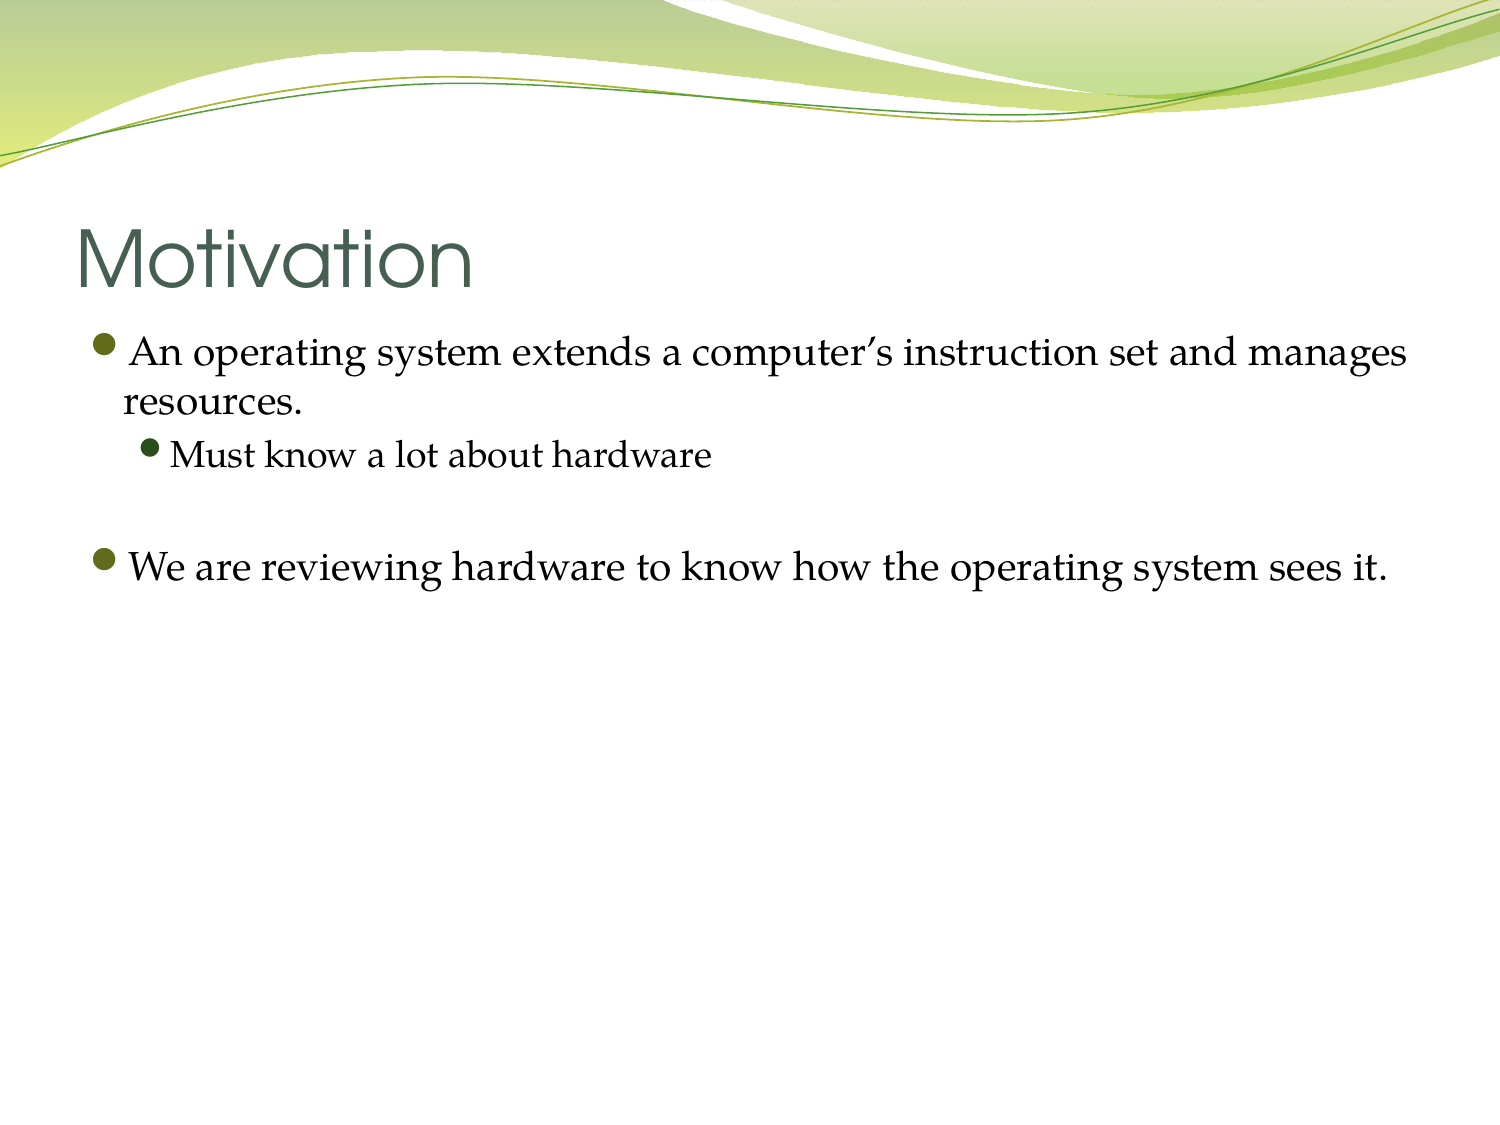

# Motivation
An operating system extends a computer’s instruction set and manages resources.
Must know a lot about hardware

We are reviewing hardware to know how the operating system sees it.